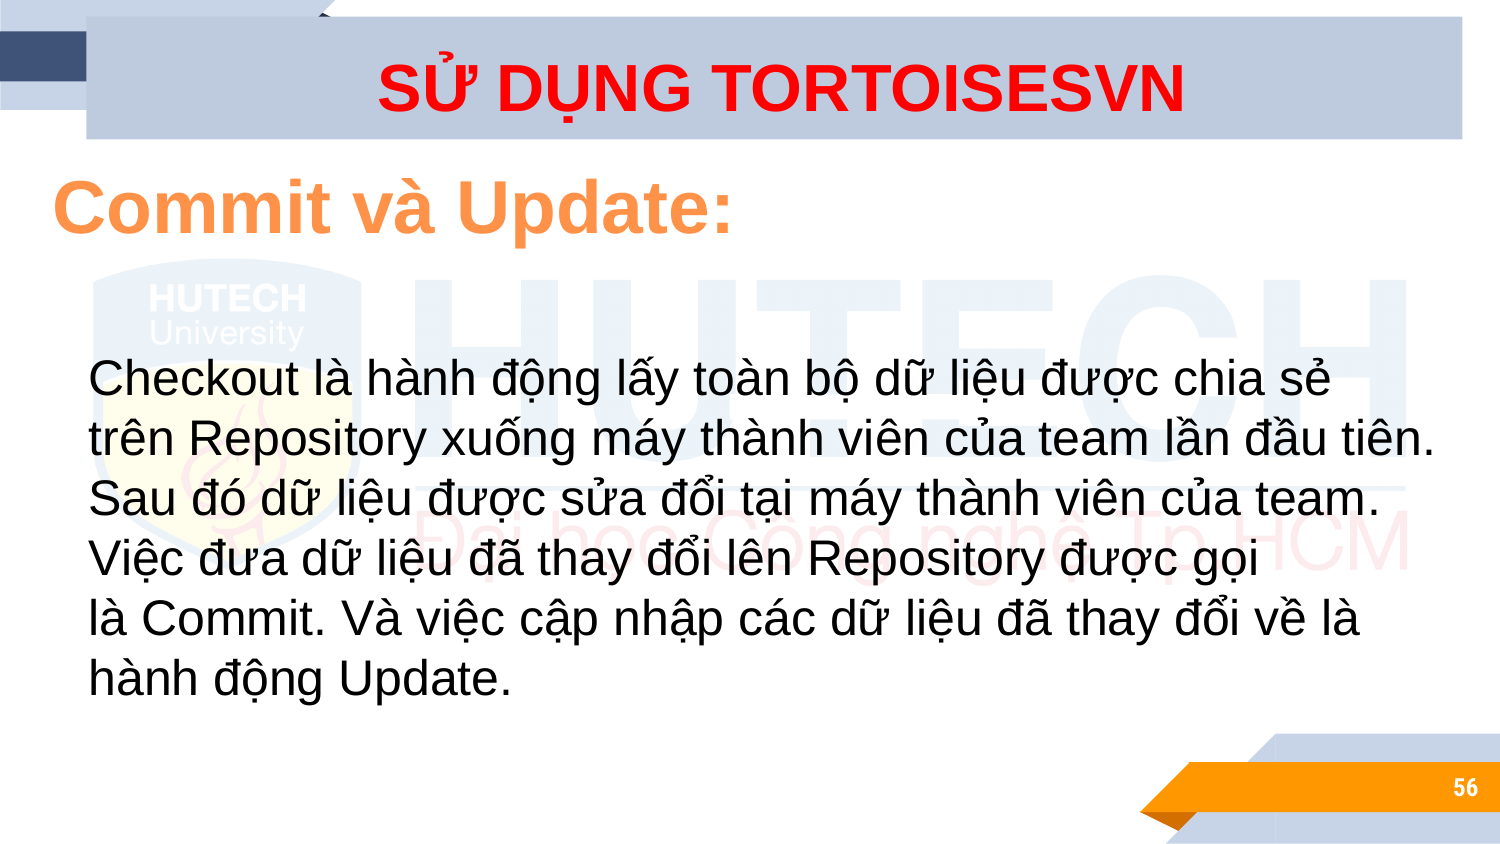

SỬ DỤNG TORTOISESVN
Commit và Update:
Checkout là hành động lấy toàn bộ dữ liệu được chia sẻ trên Repository xuống máy thành viên của team lần đầu tiên. Sau đó dữ liệu được sửa đổi tại máy thành viên của team. Việc đưa dữ liệu đã thay đổi lên Repository được gọi là Commit. Và việc cập nhập các dữ liệu đã thay đổi về là hành động Update.

56